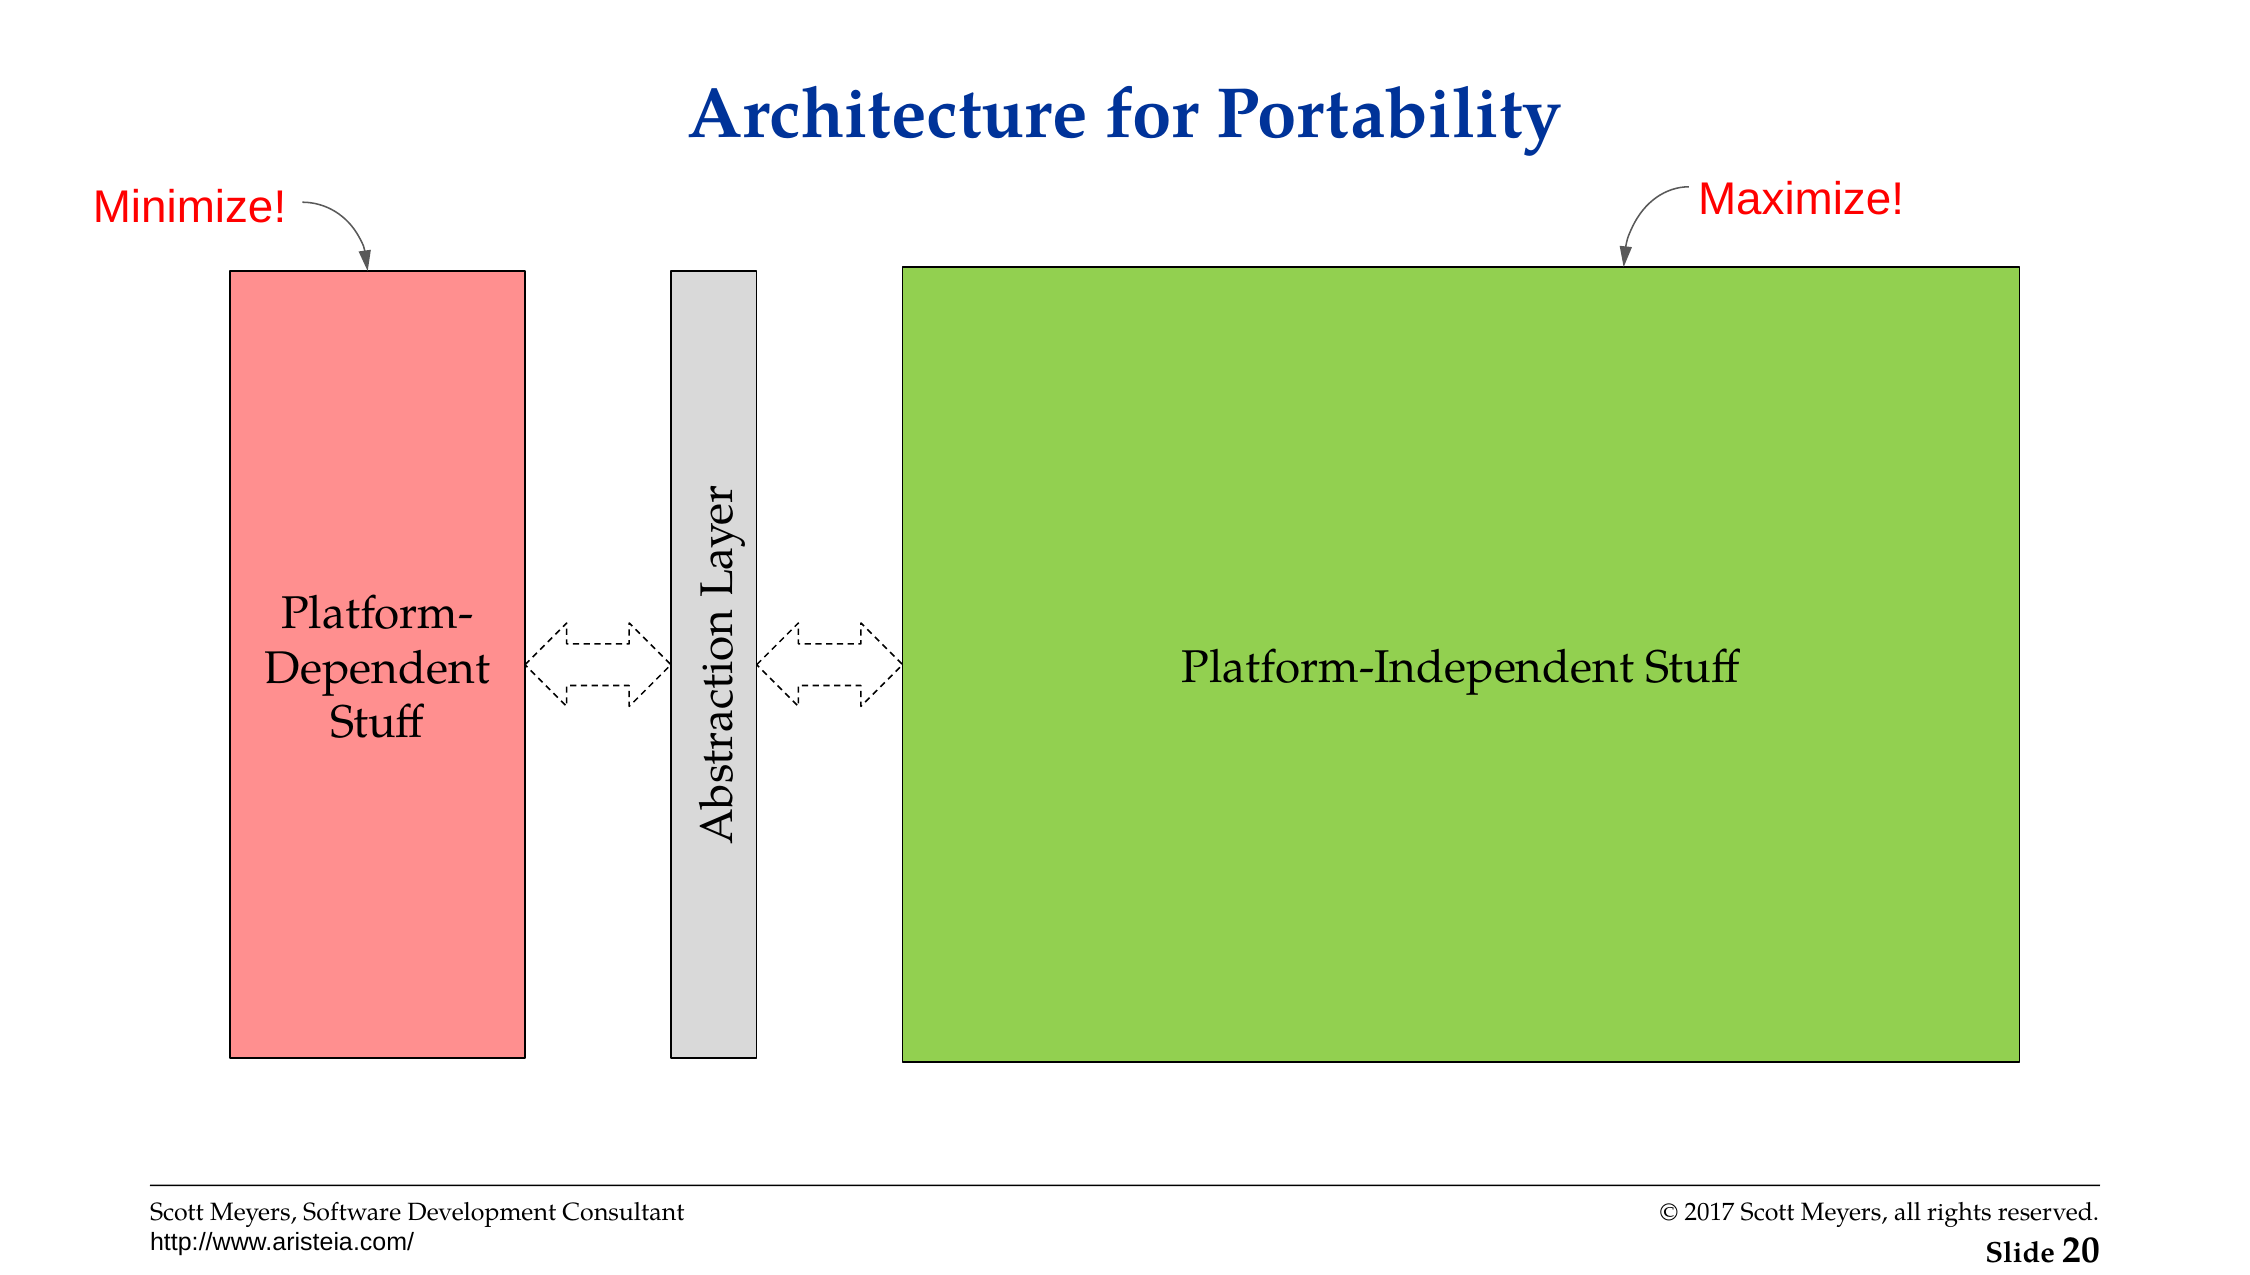

# Architecture for Portability
Maximize!

Minimize!

Platform-Independent Stuff
Platform-Dependent Stuff
Abstraction Layer

© 2017 Scott Meyers, all rights reserved.
Slide 20
Scott Meyers, Software Development Consultant
http://www.aristeia.com/